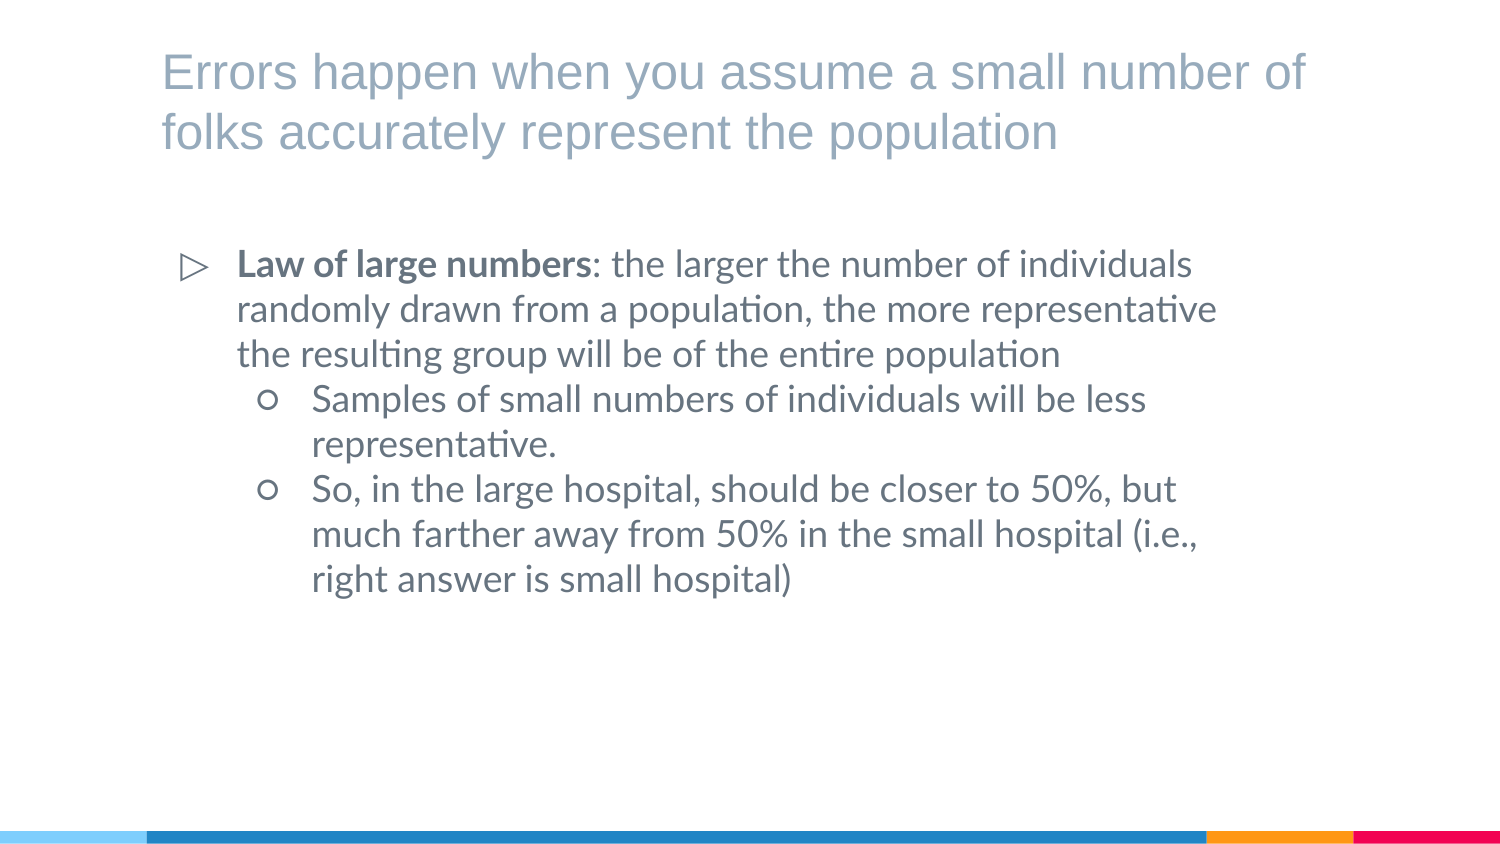

# Errors happen when you assume a small number of folks accurately represent the population
Law of large numbers: the larger the number of individuals randomly drawn from a population, the more representative the resulting group will be of the entire population
Samples of small numbers of individuals will be less representative.
So, in the large hospital, should be closer to 50%, but much farther away from 50% in the small hospital (i.e., right answer is small hospital)